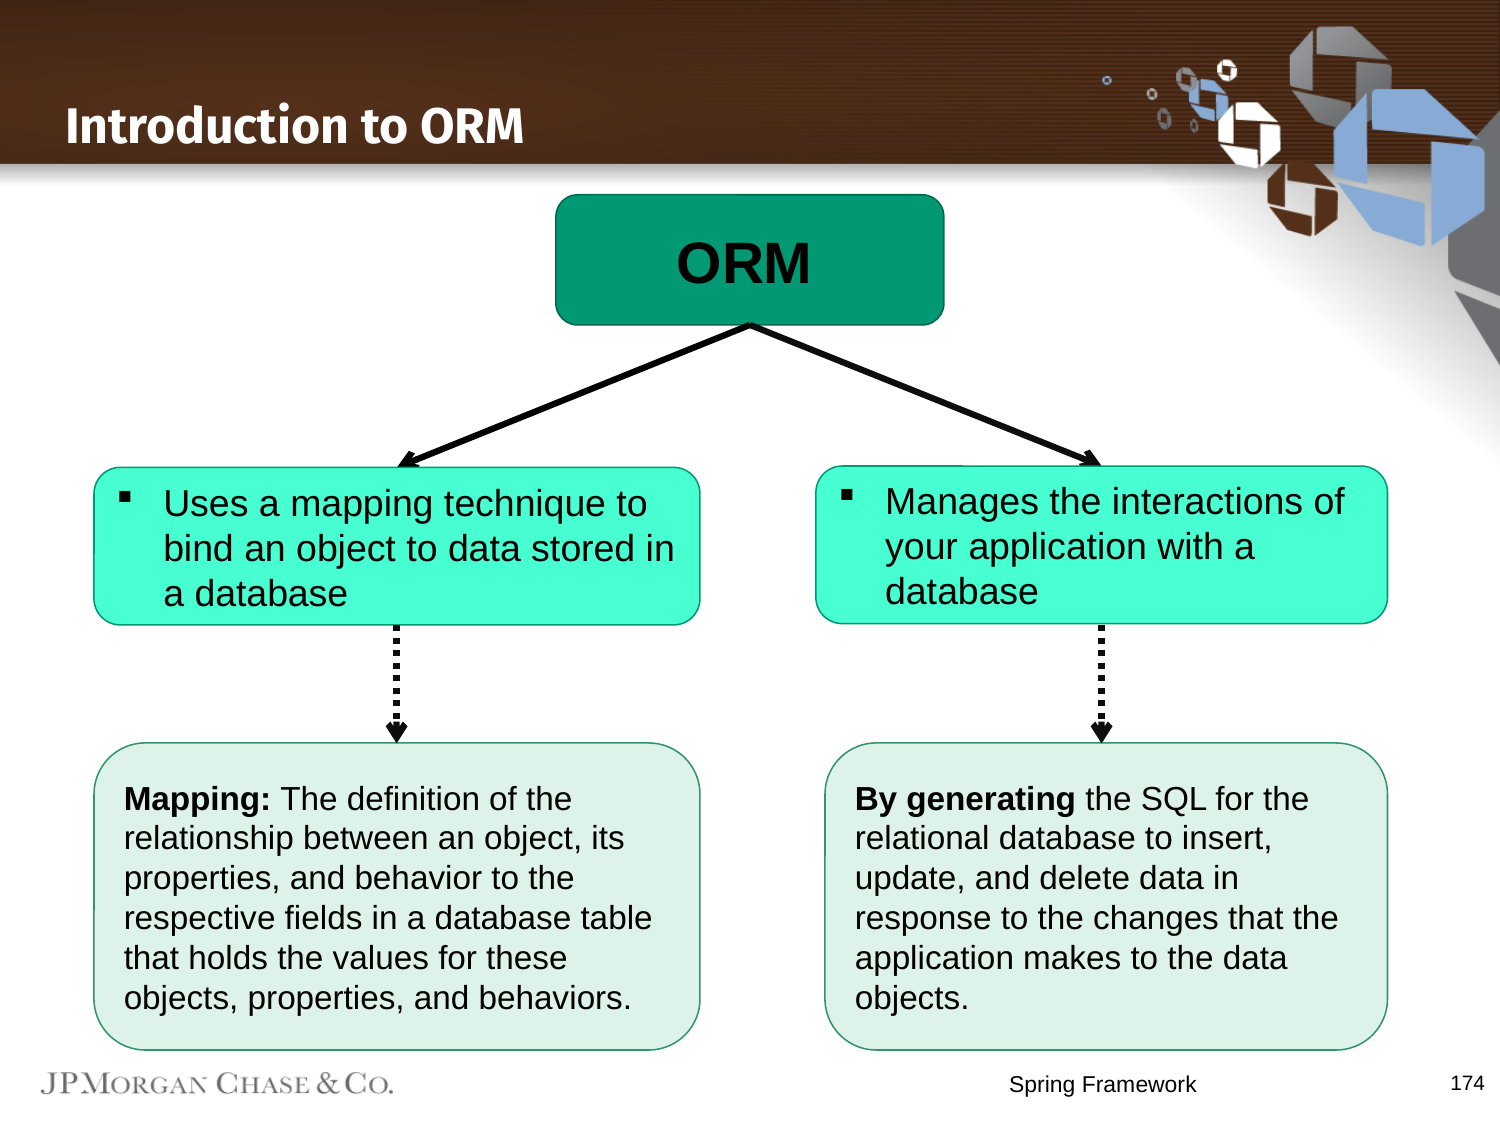

Introduction to ORM
ORM
Manages the interactions of your application with a database
Uses a mapping technique to bind an object to data stored in a database
Mapping: The definition of the relationship between an object, its properties, and behavior to the respective fields in a database table that holds the values for these objects, properties, and behaviors.
By generating the SQL for the relational database to insert, update, and delete data in response to the changes that the application makes to the data objects.
Spring Framework
174